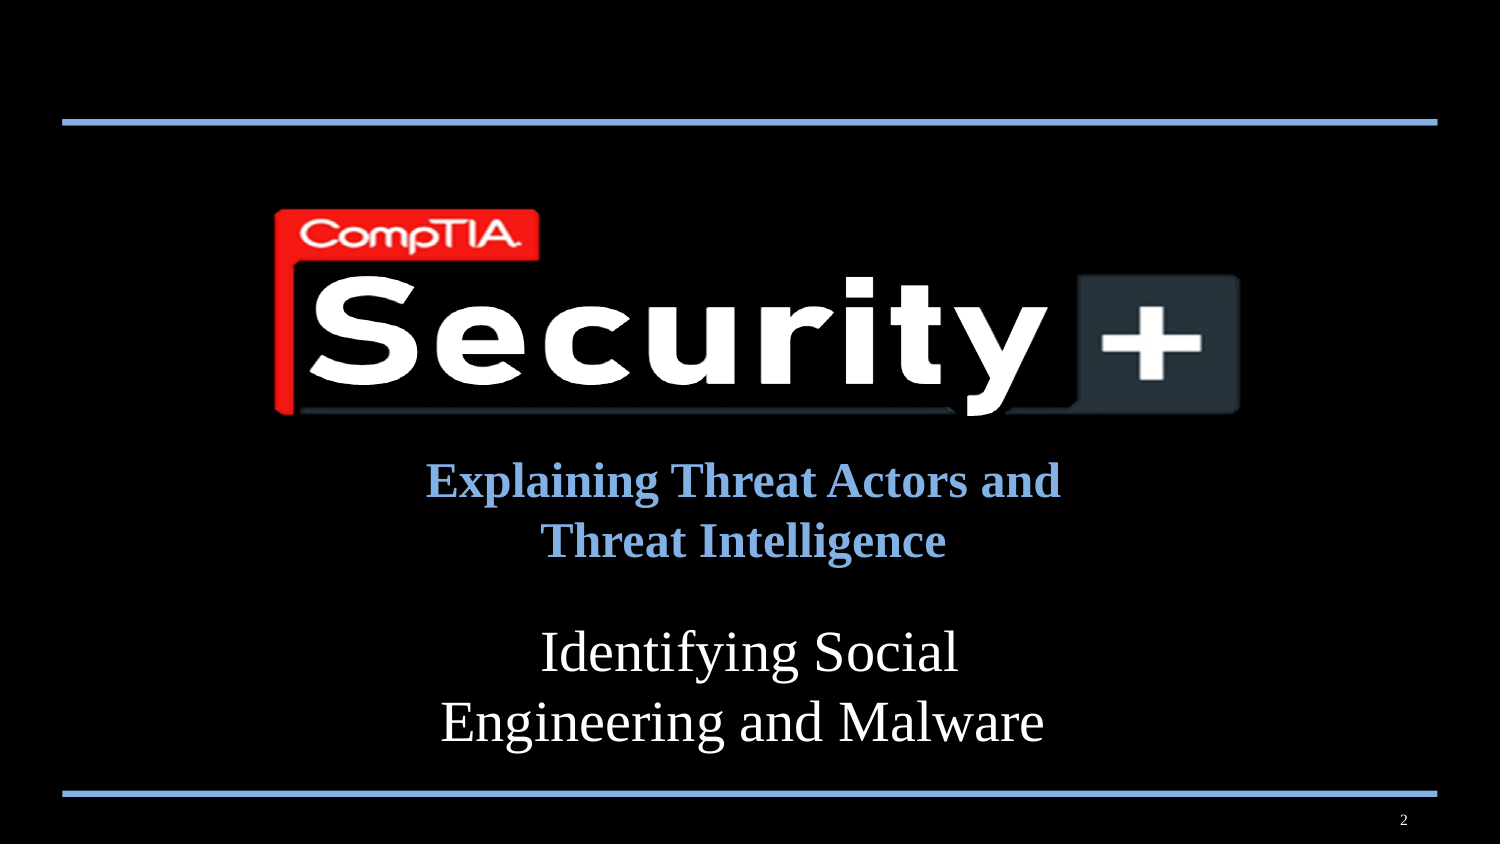

Explaining Threat Actors and
Threat Intelligence
Identifying Social Engineering and Malware
2